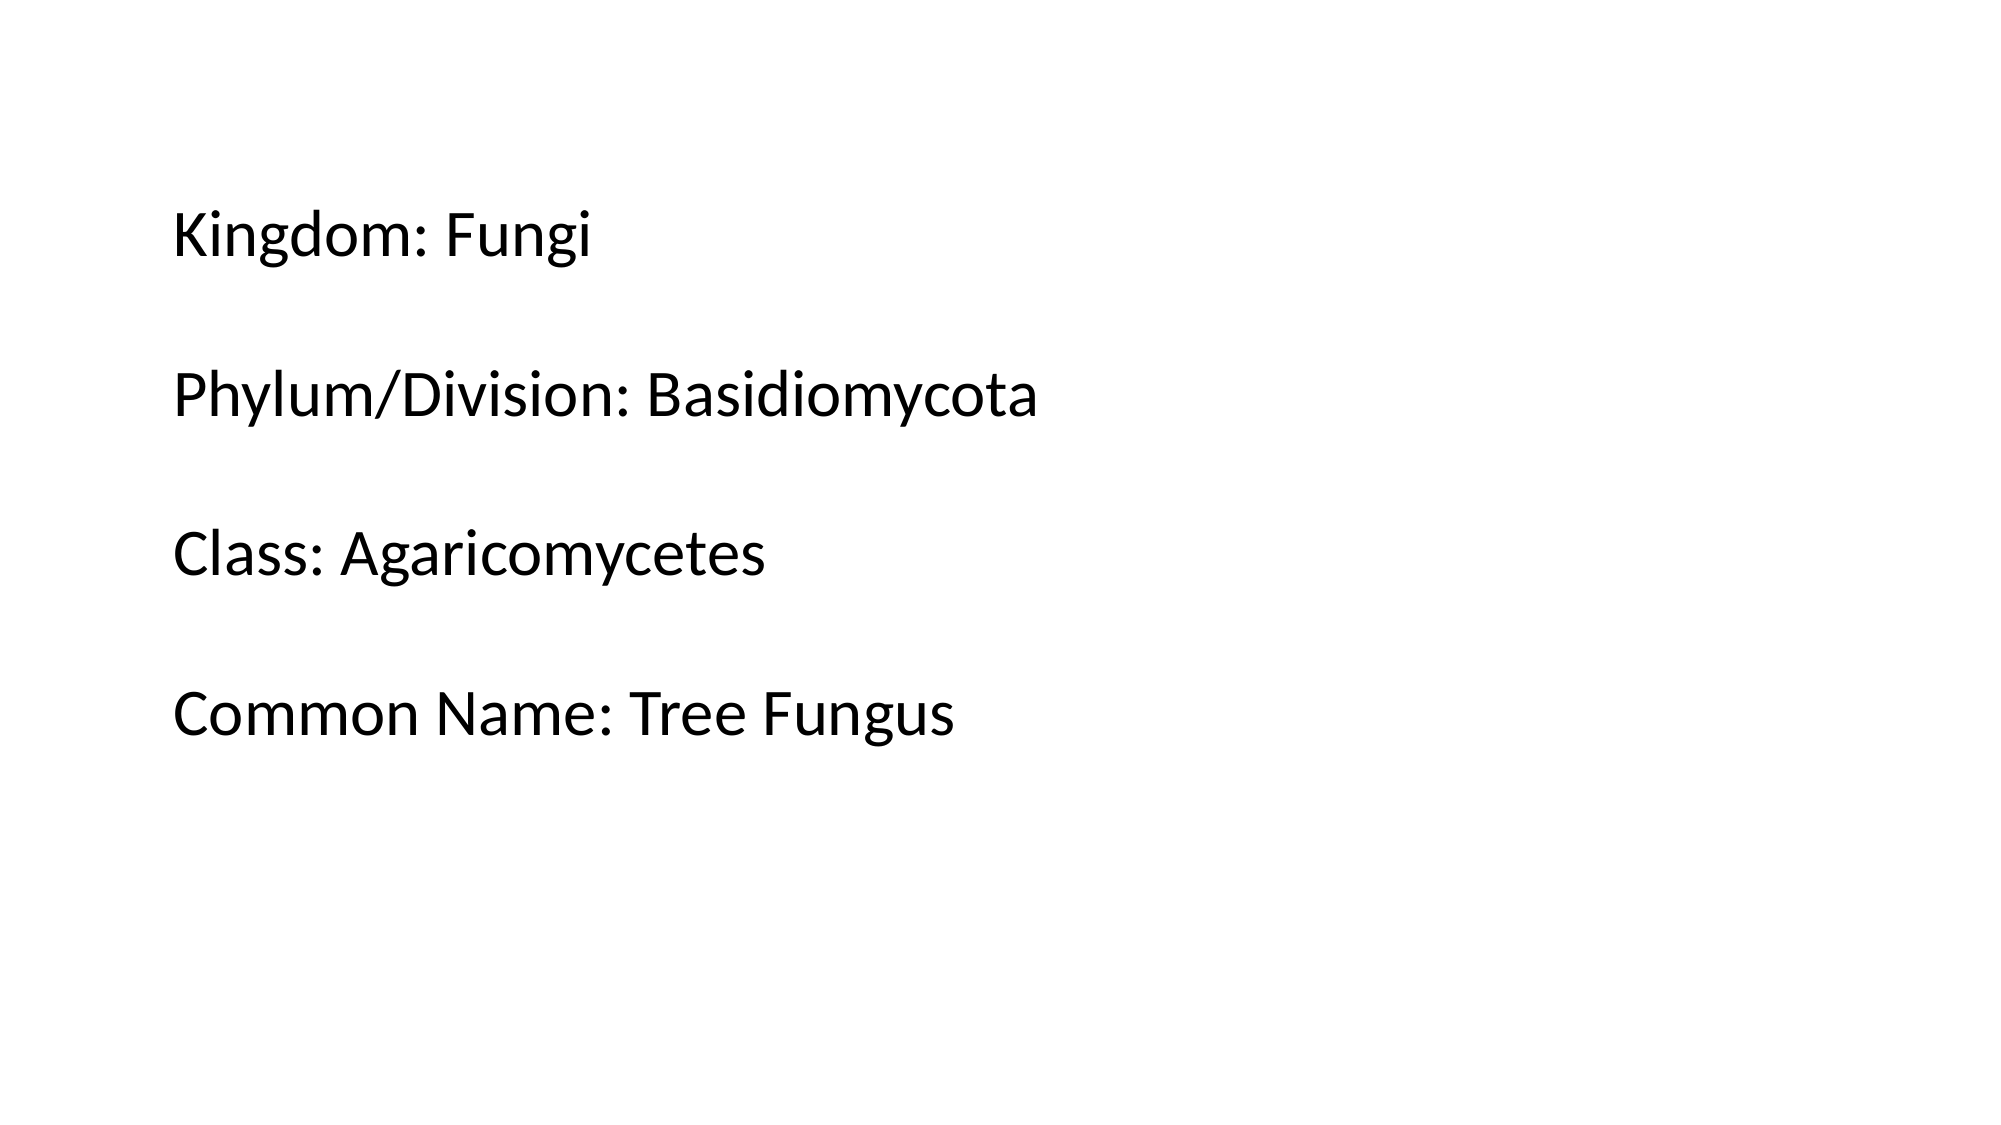

Kingdom: Fungi

Phylum/Division: Basidiomycota

Class: Agaricomycetes

Common Name: Tree Fungus